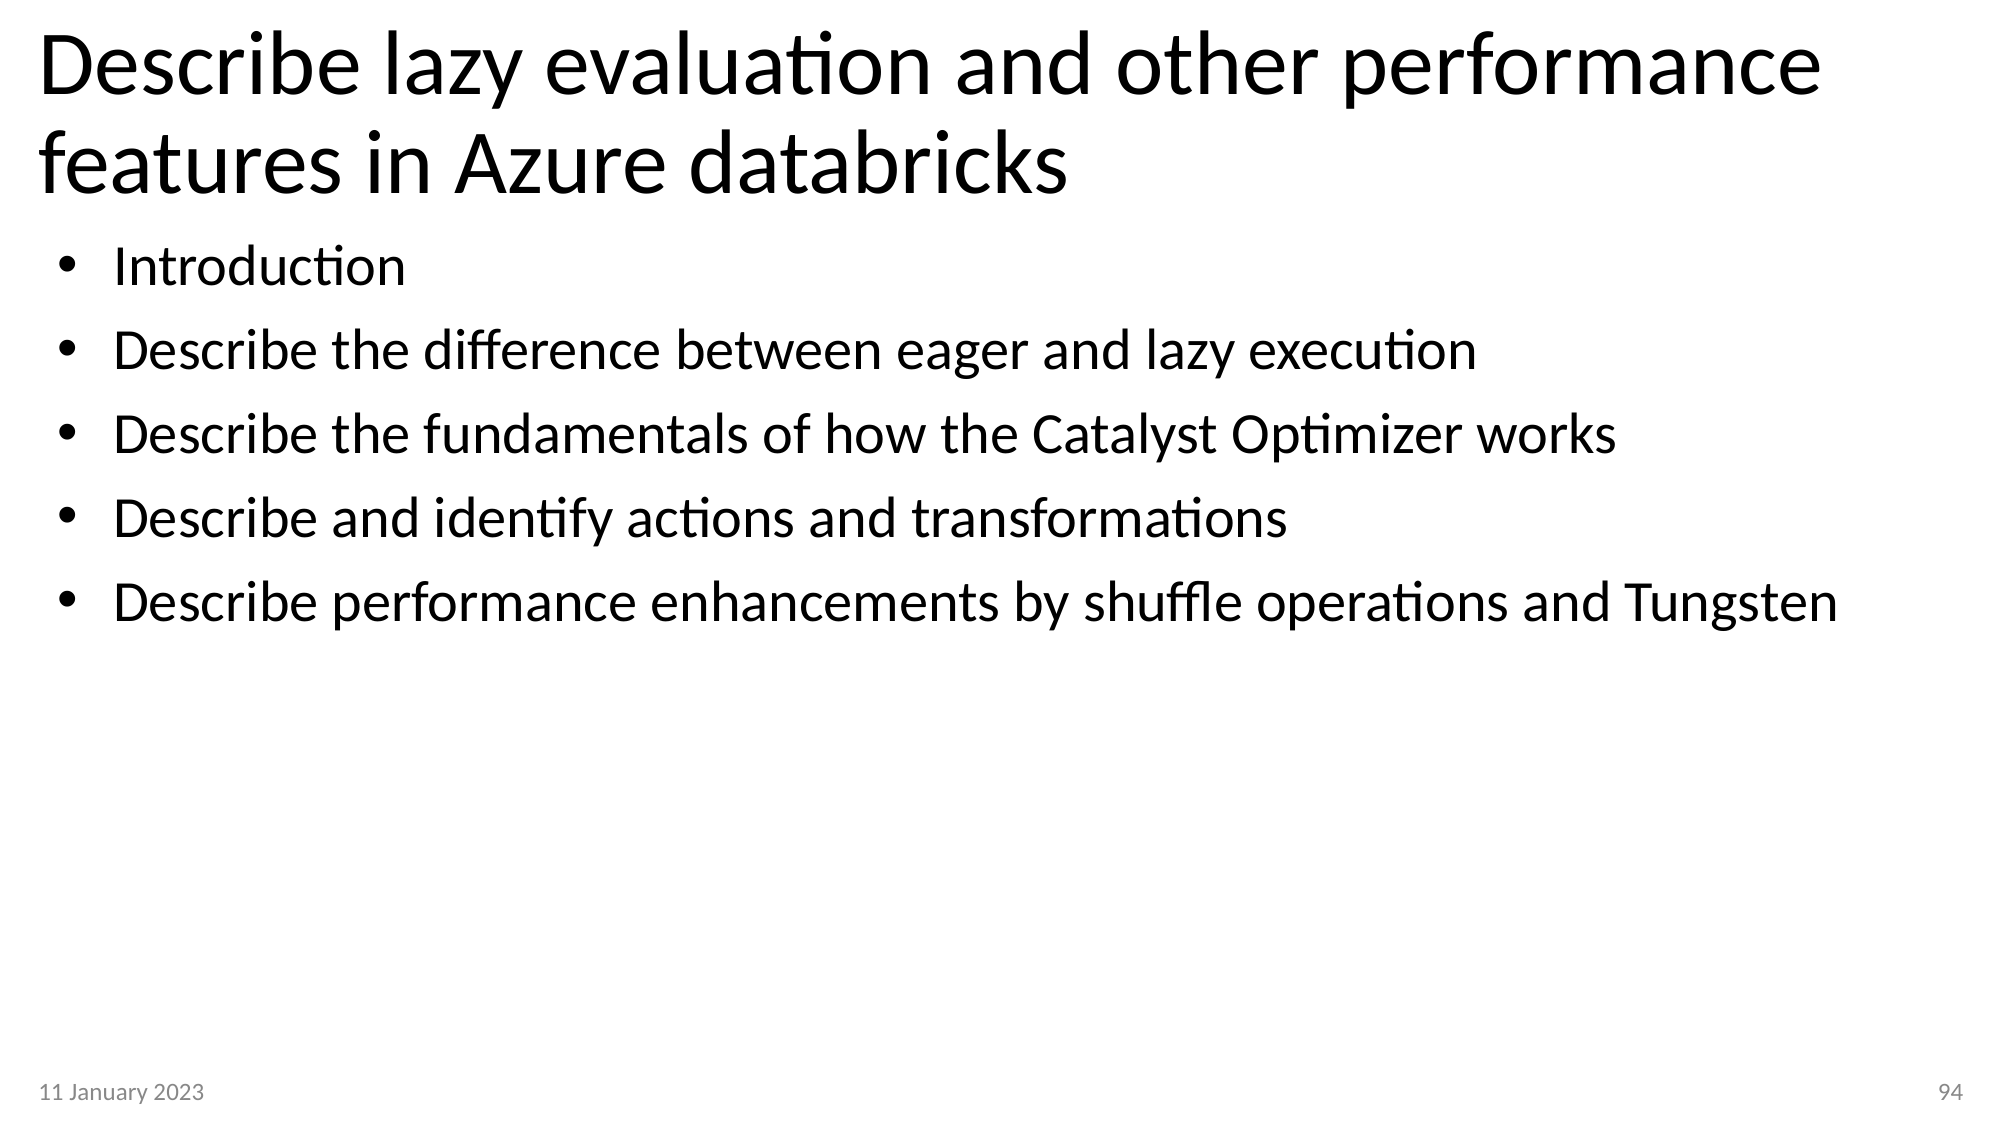

# Describe lazy evaluation and other performance features in Azure databricks
Introduction
Describe the difference between eager and lazy execution
Describe the fundamentals of how the Catalyst Optimizer works
Describe and identify actions and transformations
Describe performance enhancements by shuffle operations and Tungsten
11 January 2023
94